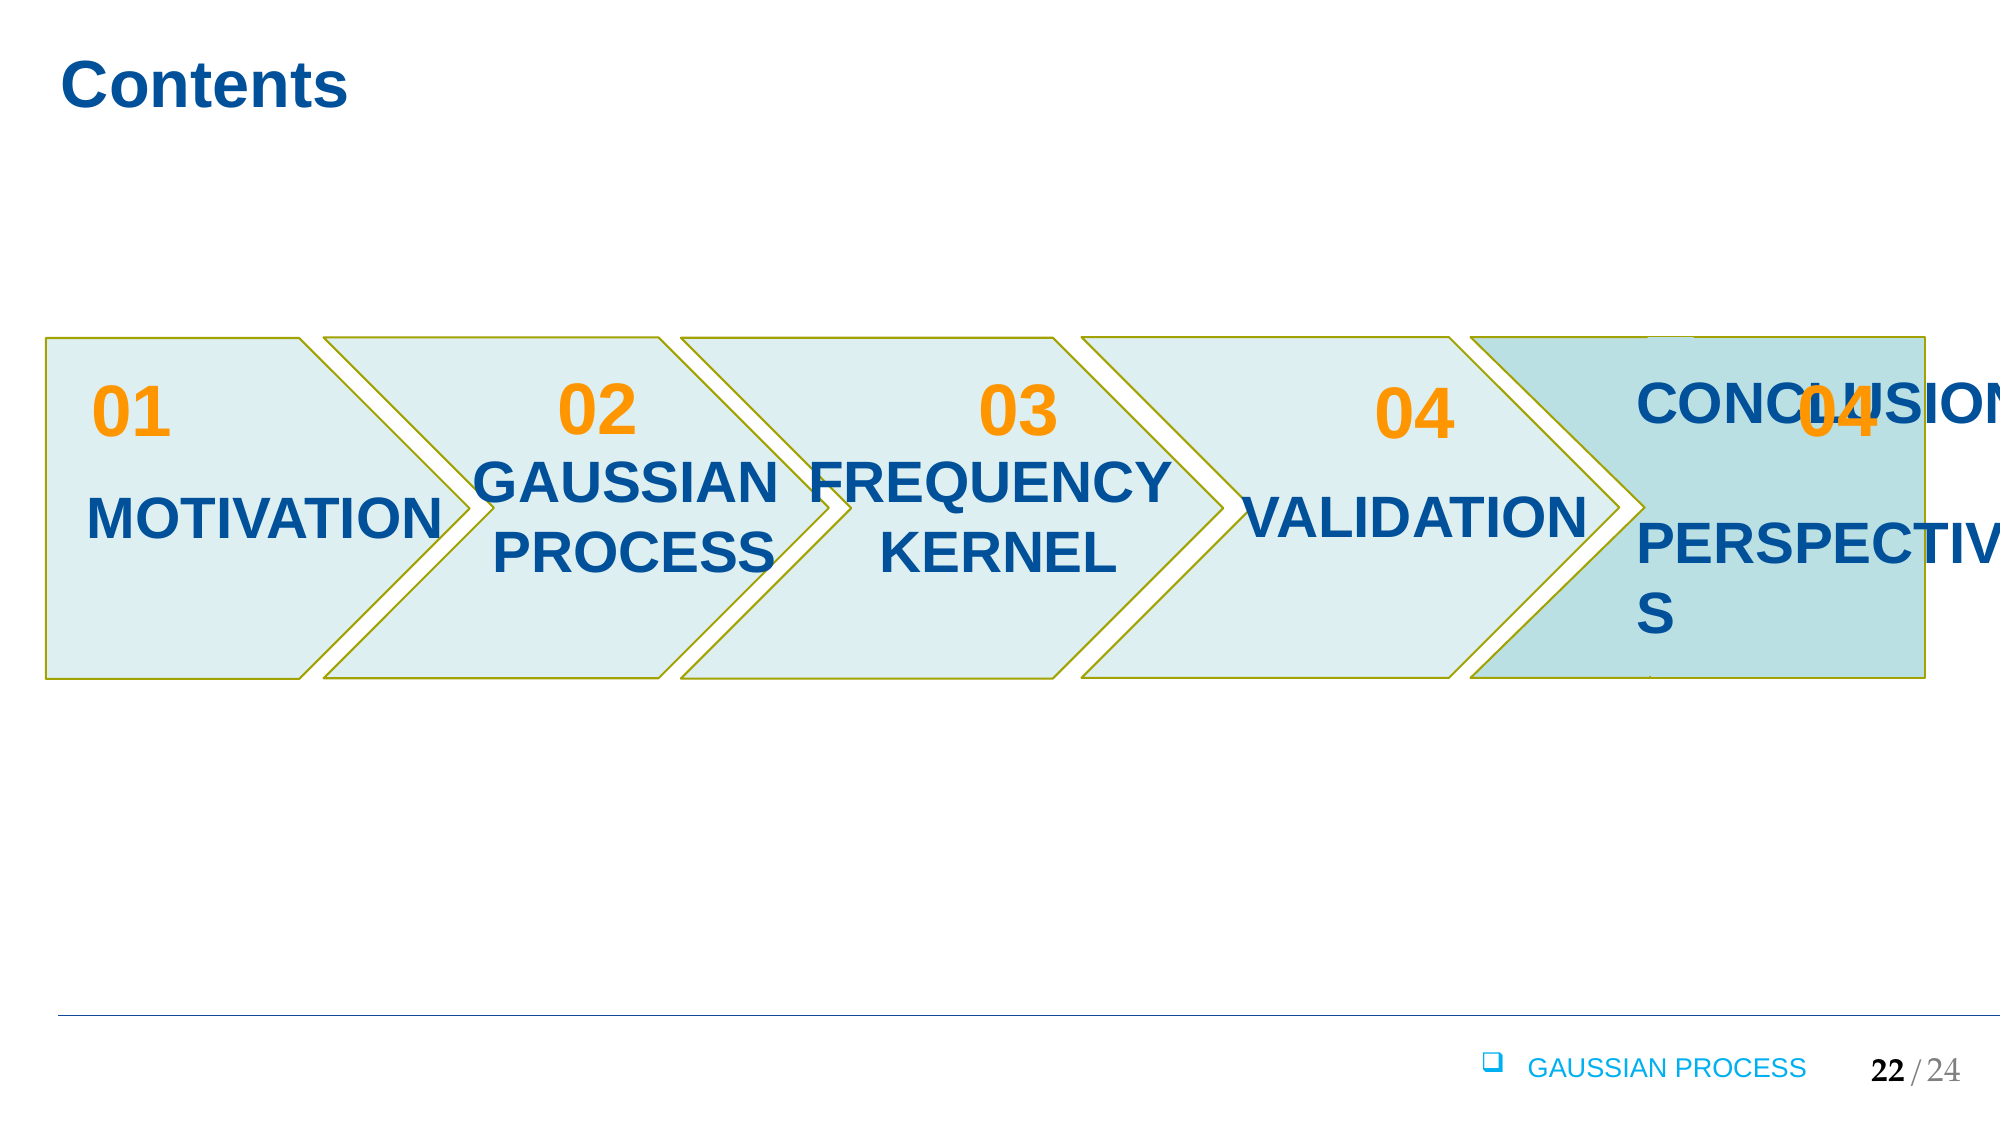

Contents

02
03
01
04
04
Conclusions  Perspectives
Gaussian
 Process
VALIDATION
Frequency
 Kernel
# Motivation
22 / 24